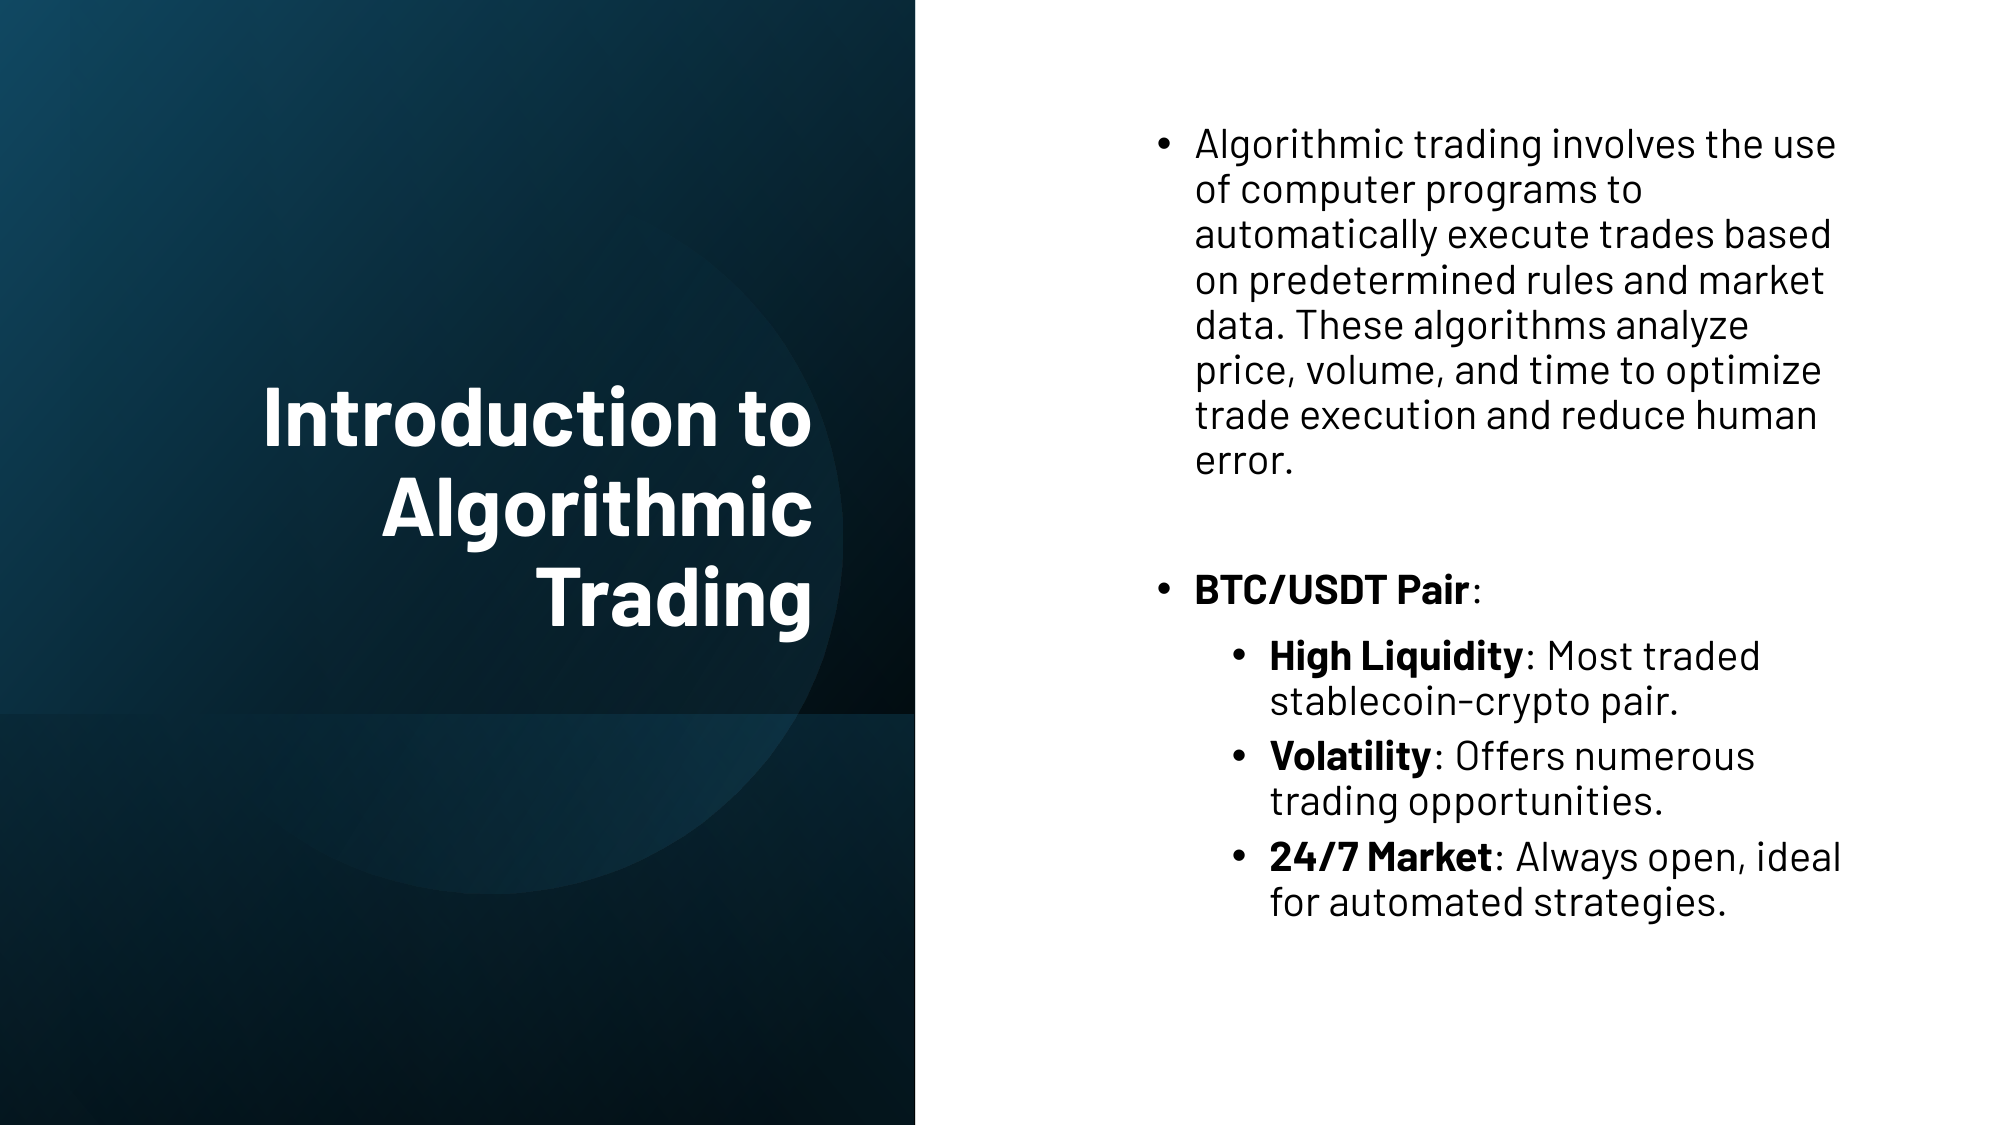

# Introduction to Algorithmic Trading

Algorithmic trading involves the use of computer programs to automatically execute trades based on predetermined rules and market data. These algorithms analyze price, volume, and time to optimize trade execution and reduce human error.

BTC/USDT Pair:
High Liquidity: Most traded stablecoin-crypto pair.
Volatility: Offers numerous trading opportunities.
24/7 Market: Always open, ideal for automated strategies.